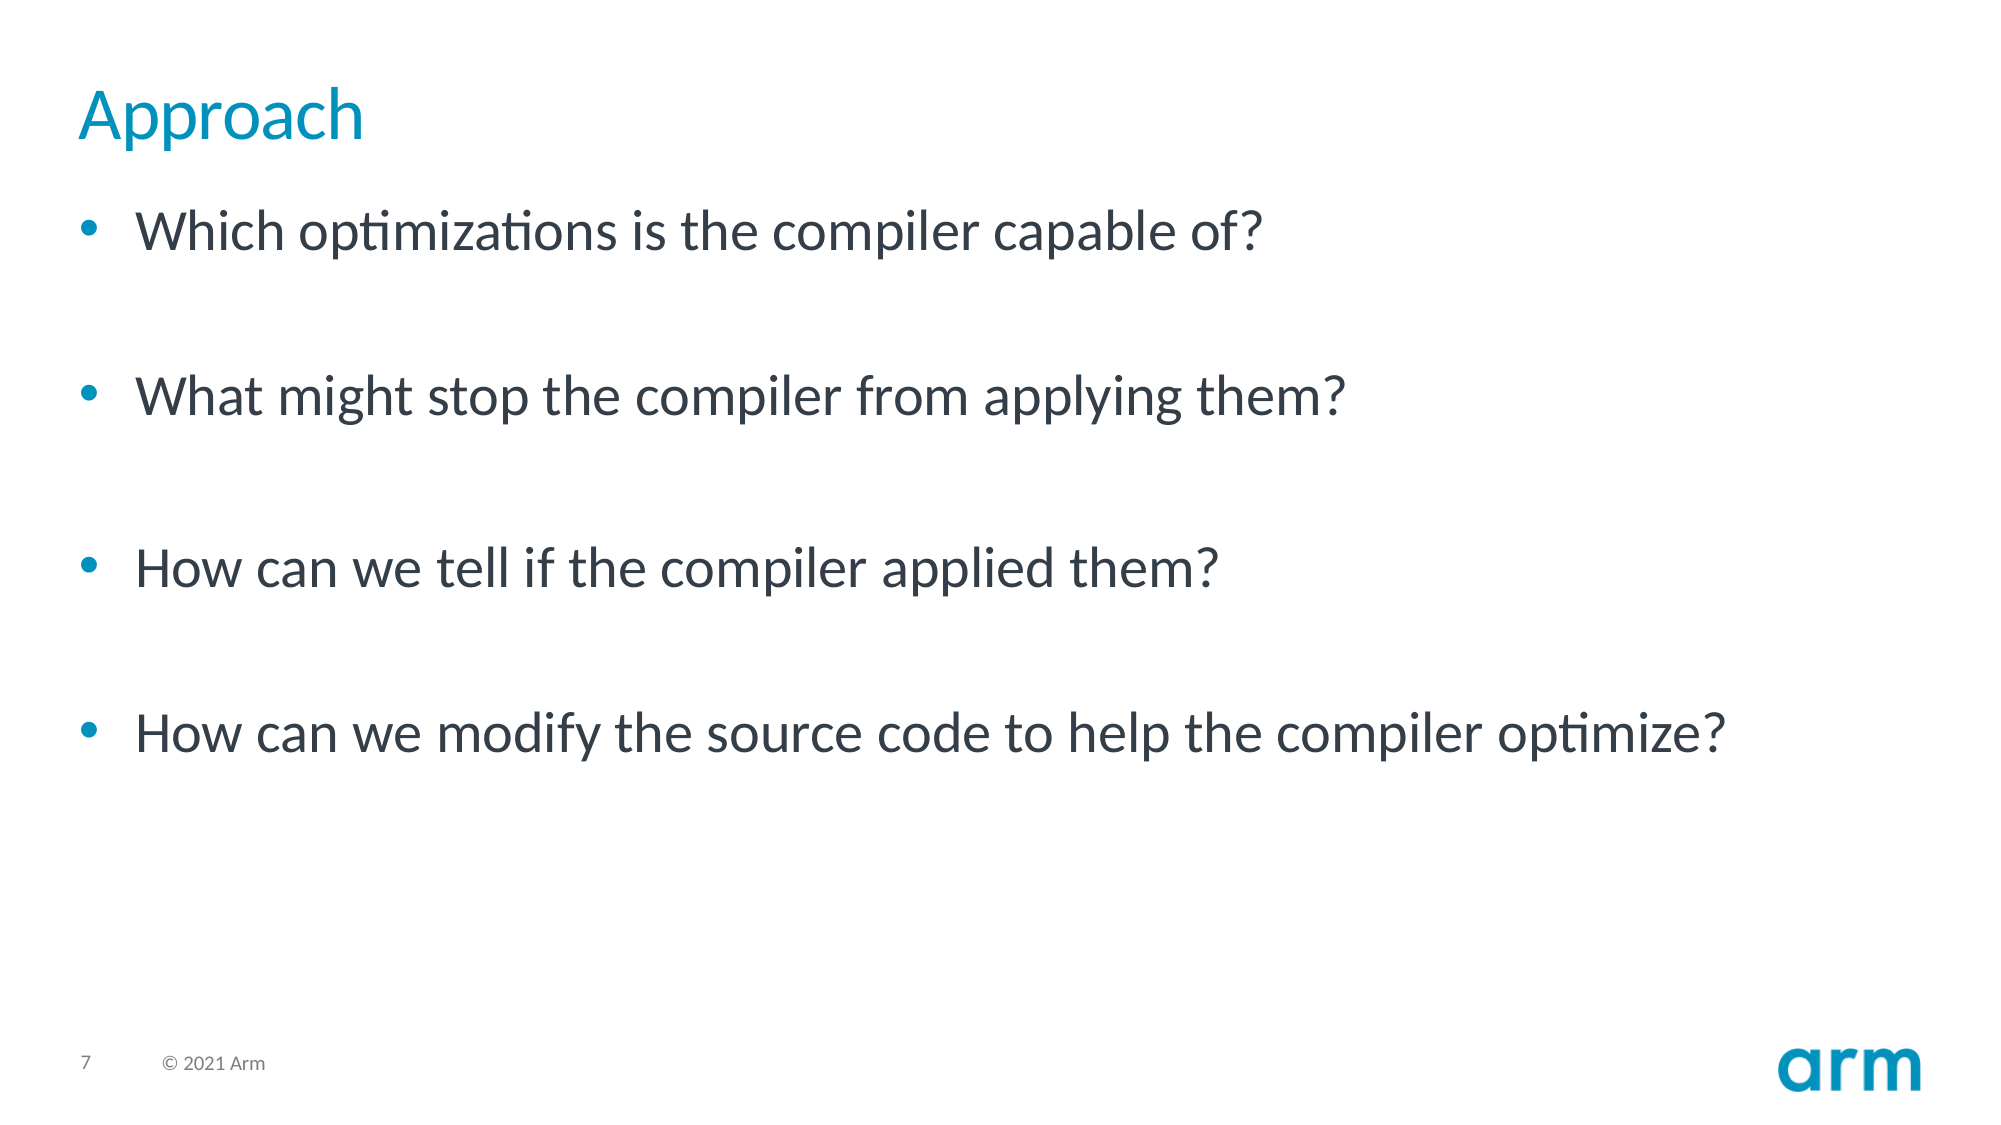

# Approach
Which optimizations is the compiler capable of?

What might stop the compiler from applying them?

How can we tell if the compiler applied them?

How can we modify the source code to help the compiler optimize?